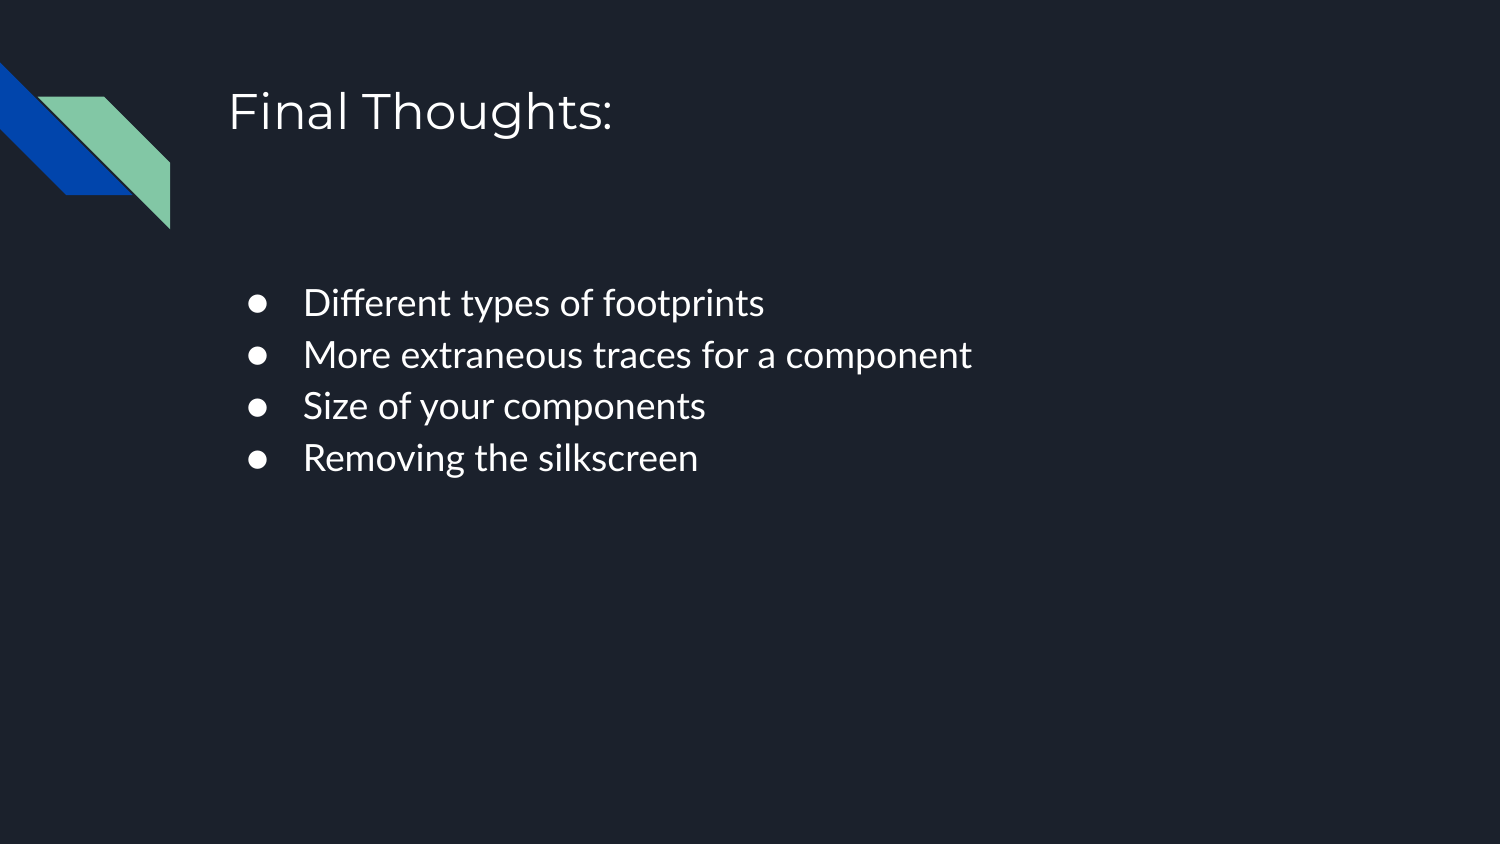

# Final Thoughts:
Different types of footprints
More extraneous traces for a component
Size of your components
Removing the silkscreen